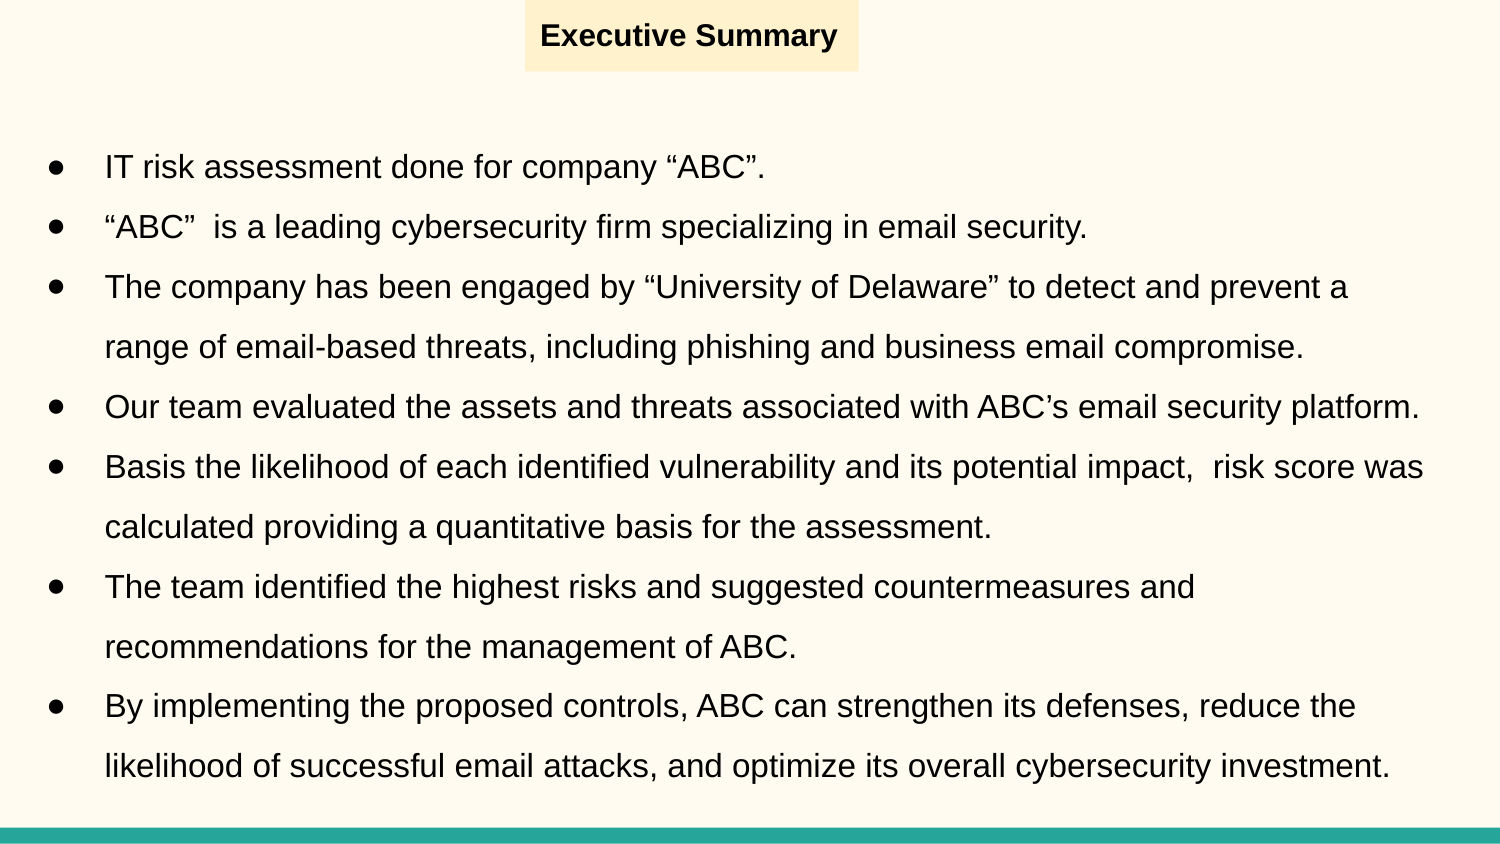

# Executive Summary
IT risk assessment done for company “ABC”.
“ABC”  is a leading cybersecurity firm specializing in email security.
The company has been engaged by “University of Delaware” to detect and prevent a range of email-based threats, including phishing and business email compromise.
Our team evaluated the assets and threats associated with ABC’s email security platform.
Basis the likelihood of each identified vulnerability and its potential impact,  risk score was calculated providing a quantitative basis for the assessment.
The team identified the highest risks and suggested countermeasures and recommendations for the management of ABC.
By implementing the proposed controls, ABC can strengthen its defenses, reduce the likelihood of successful email attacks, and optimize its overall cybersecurity investment.